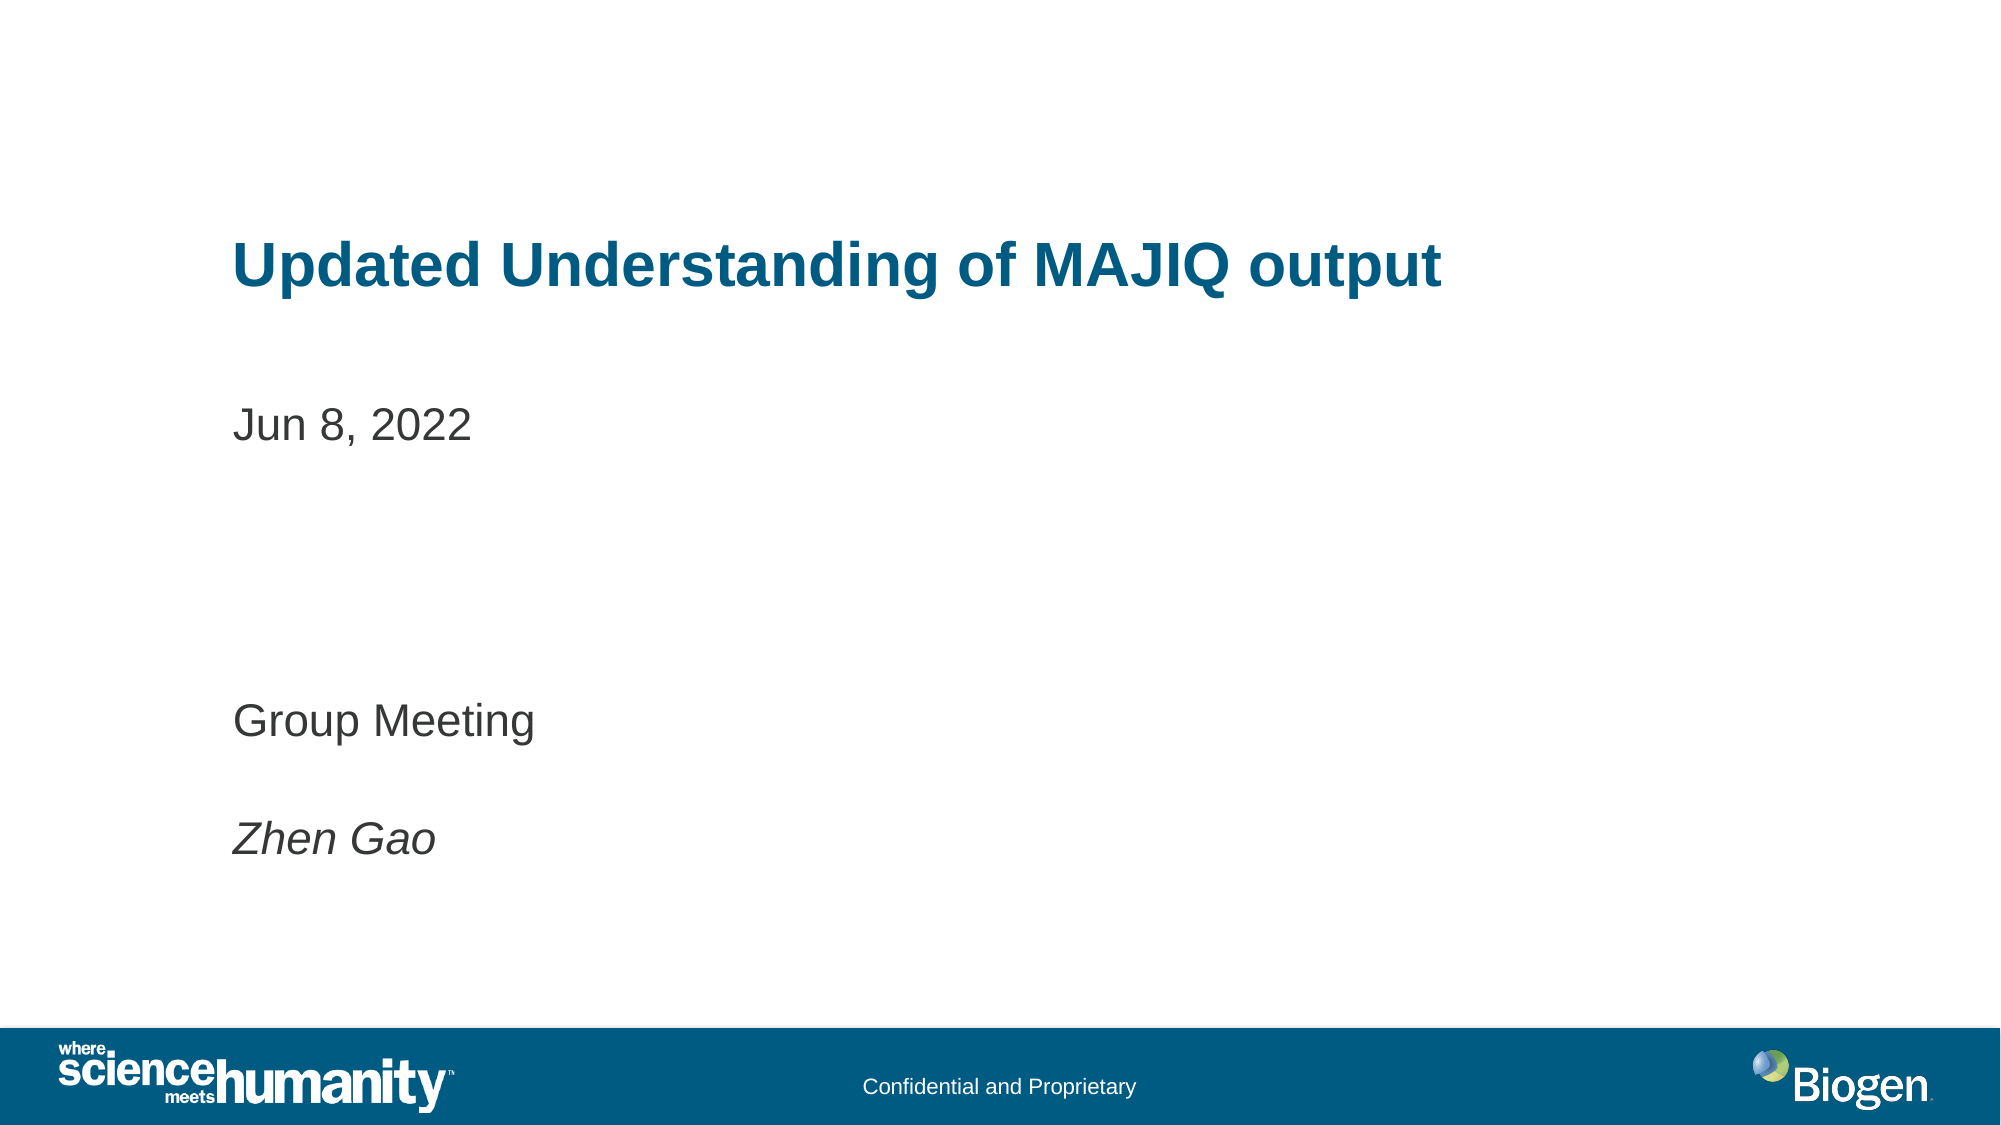

Updated Understanding of MAJIQ output

Jun 8, 2022

Group Meeting

Zhen Gao